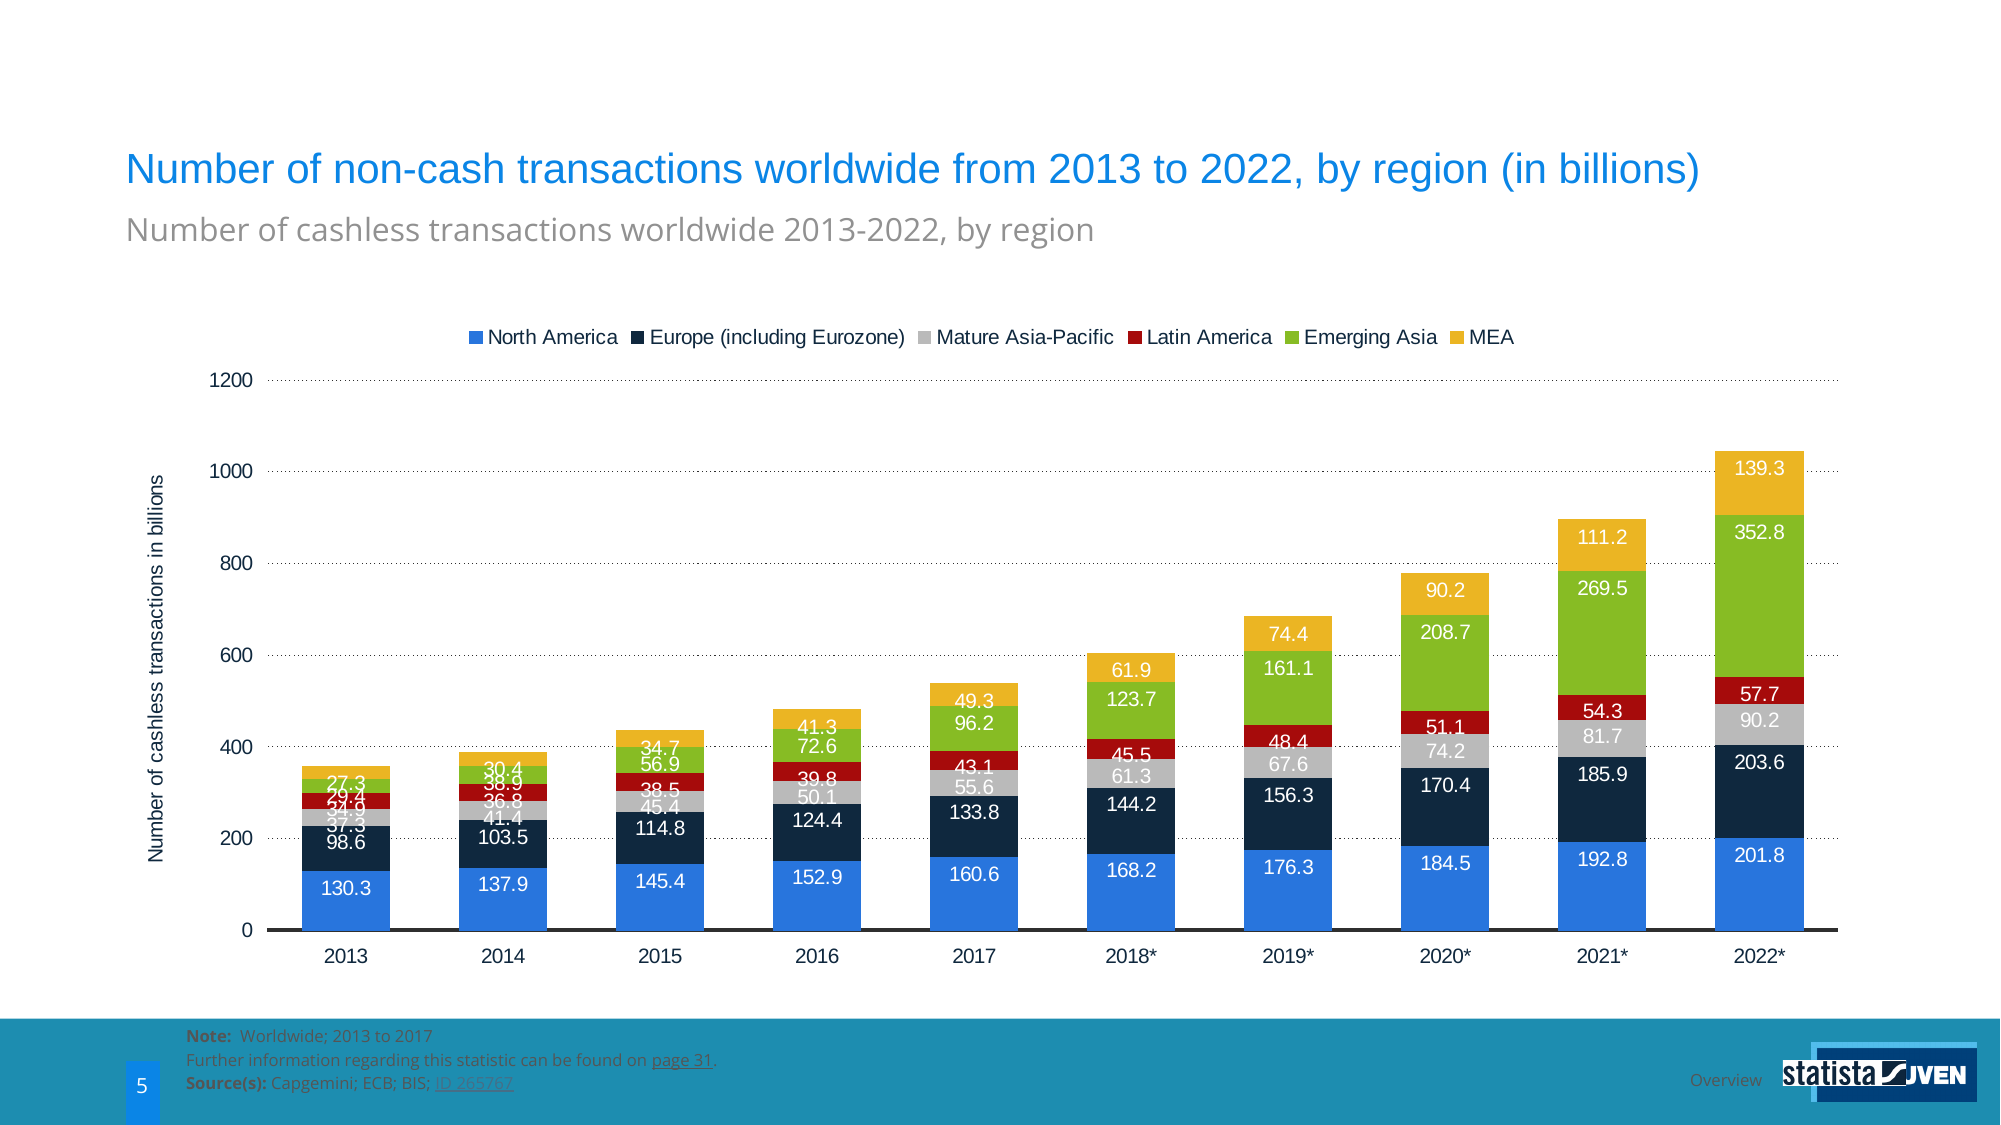

Number of non-cash transactions worldwide from 2013 to 2022, by region (in billions)
Number of cashless transactions worldwide 2013-2022, by region

### Chart

| Category | North America | Europe (including Eurozone) | Mature Asia-Pacific | Latin America | Emerging Asia | MEA |
|---|---|---|---|---|---|---|
| 2013 | 130.3 | 98.6 | 37.3 | 34.9 | 29.4 | 27.3 |
| 2014 | 137.9 | 103.5 | 41.4 | 36.8 | 38.9 | 30.4 |
| 2015 | 145.4 | 114.8 | 45.4 | 38.5 | 56.9 | 34.7 |
| 2016 | 152.9 | 124.4 | 50.1 | 39.8 | 72.6 | 41.3 |
| 2017 | 160.6 | 133.8 | 55.6 | 43.1 | 96.2 | 49.3 |
| 2018* | 168.2 | 144.2 | 61.3 | 45.5 | 123.7 | 61.9 |
| 2019* | 176.3 | 156.3 | 67.6 | 48.4 | 161.1 | 74.4 |
| 2020* | 184.5 | 170.4 | 74.2 | 51.1 | 208.7 | 90.2 |
| 2021* | 192.8 | 185.9 | 81.7 | 54.3 | 269.5 | 111.2 |
| 2022* | 201.8 | 203.6 | 90.2 | 57.7 | 352.8 | 139.3 |
Note:  Worldwide; 2013 to 2017
Further information regarding this statistic can be found on page 31.
Source(s): Capgemini; ECB; BIS; ID 265767
Overview

5